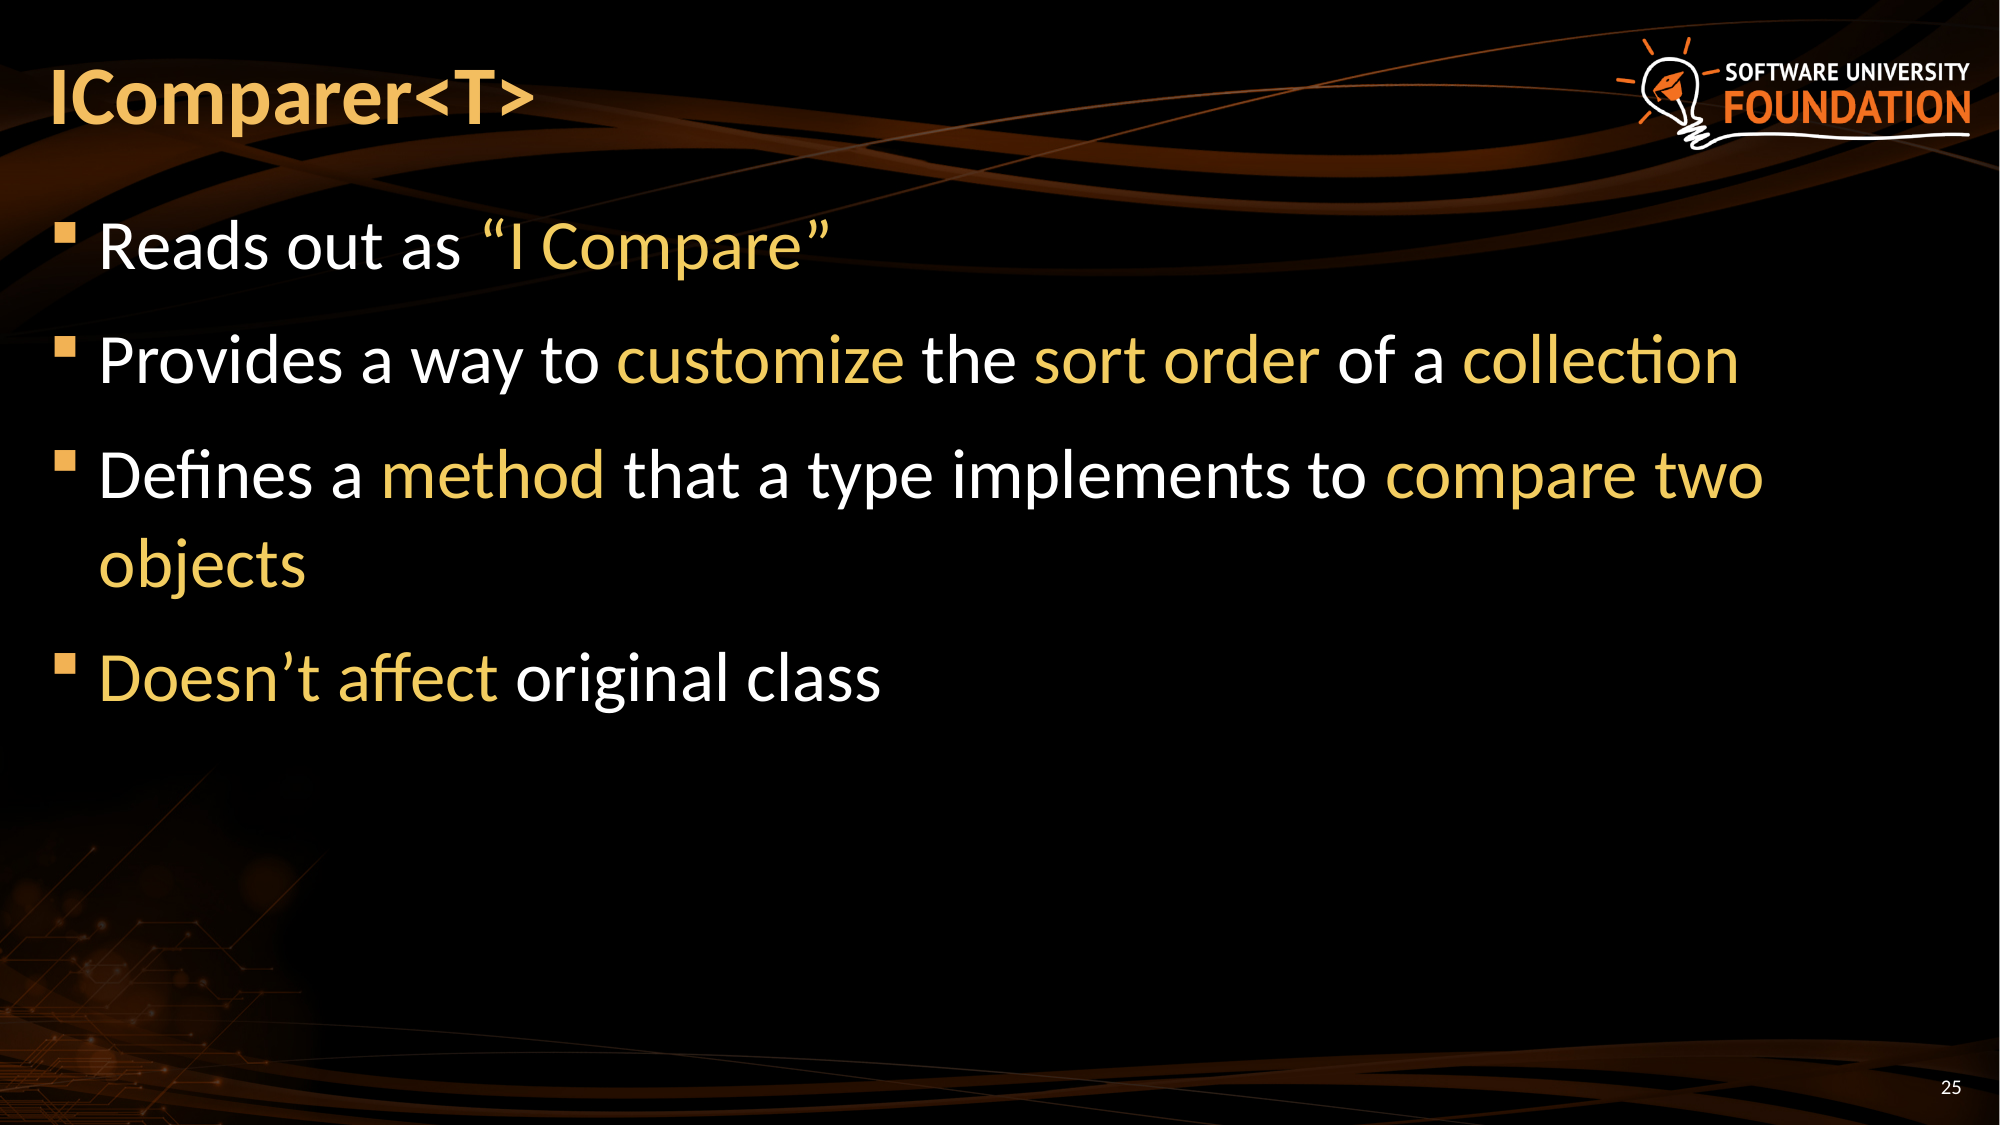

# IComparer<T>
Reads out as “I Compare”
Provides a way to customize the sort order of a collection
Defines a method that a type implements to compare two objects
Doesn’t affect original class
25